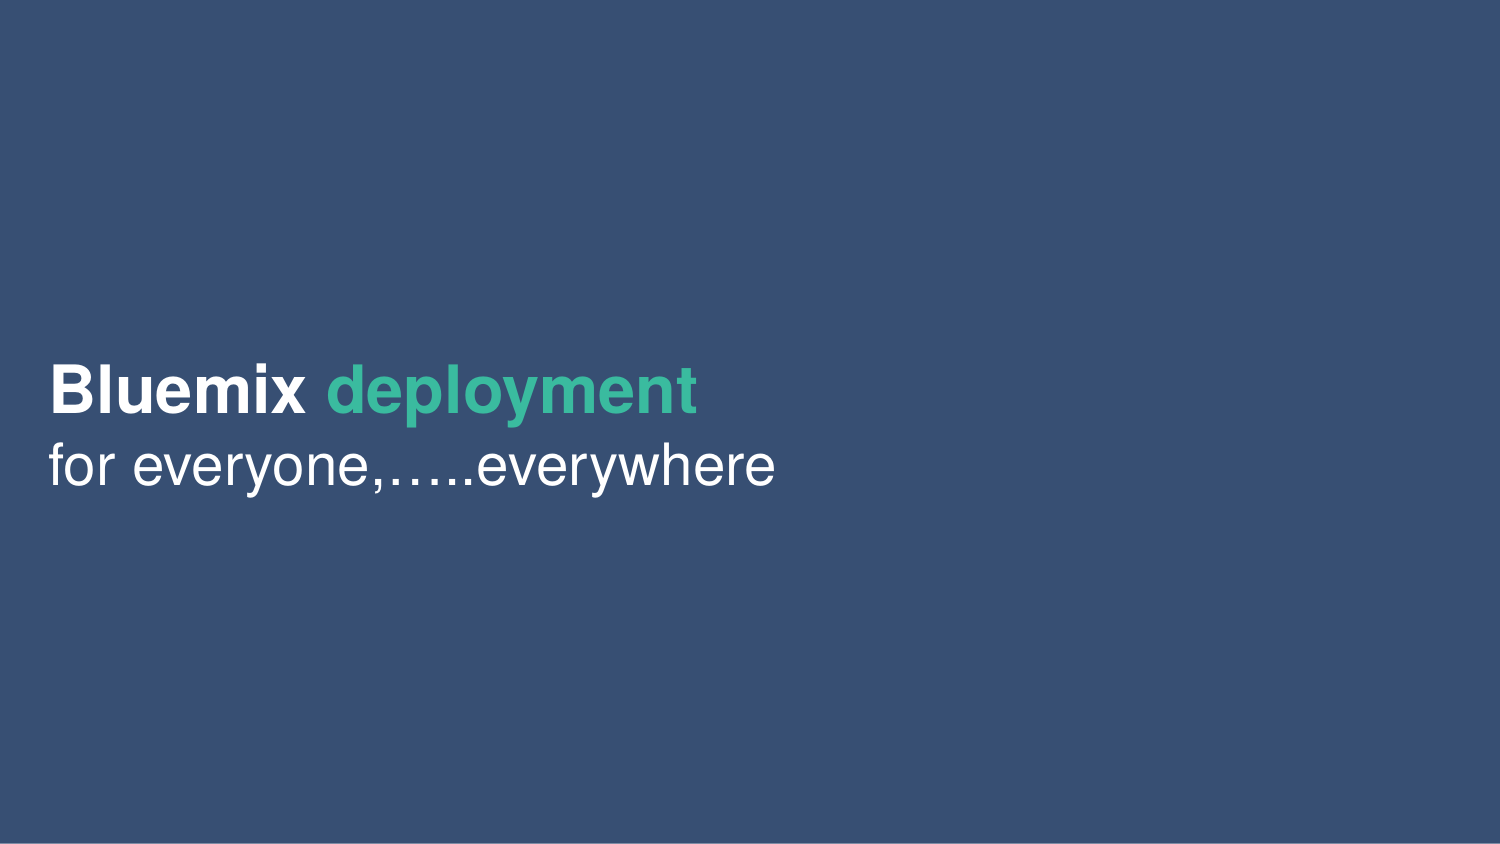

Innovation makes disruption possible.

Bluemix deployment
for everyone,…..everywhere